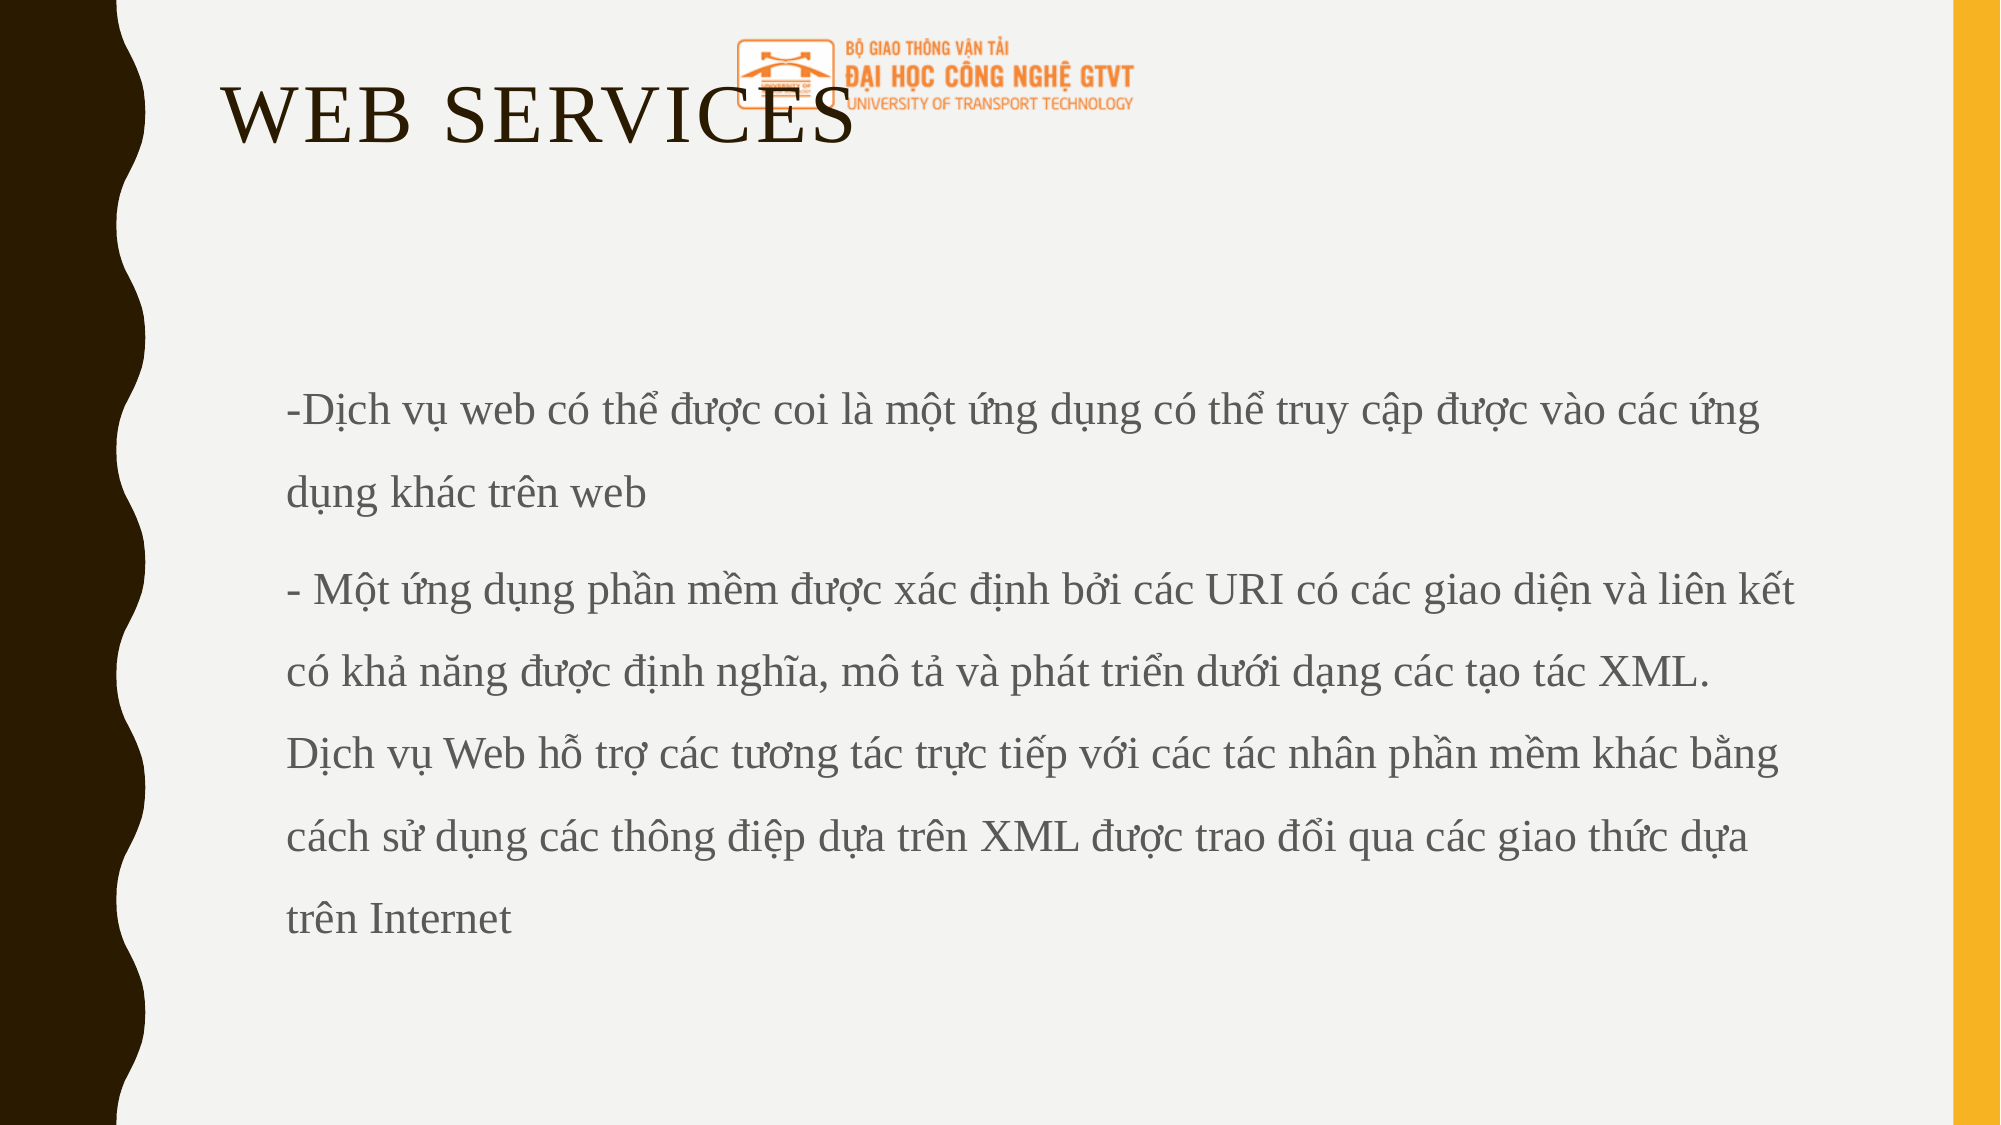

# Web Services
-Dịch vụ web có thể được coi là một ứng dụng có thể truy cập được vào các ứng dụng khác trên web
- Một ứng dụng phần mềm được xác định bởi các URI có các giao diện và liên kết có khả năng được định nghĩa, mô tả và phát triển dưới dạng các tạo tác XML. Dịch vụ Web hỗ trợ các tương tác trực tiếp với các tác nhân phần mềm khác bằng cách sử dụng các thông điệp dựa trên XML được trao đổi qua các giao thức dựa trên Internet